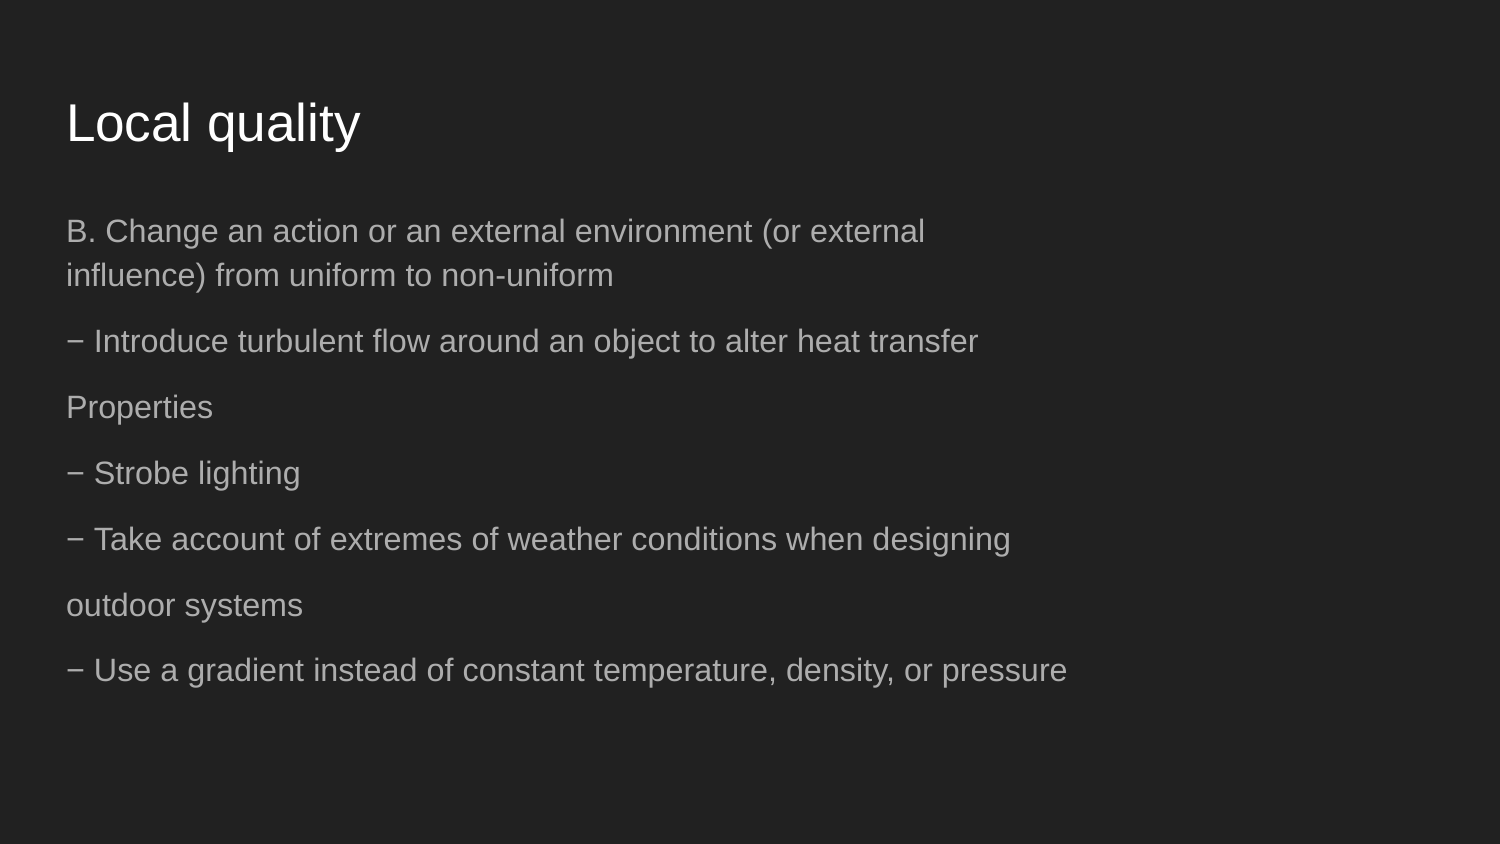

# Local quality
B. Change an action or an external environment (or external influence) from uniform to non-uniform
− Introduce turbulent flow around an object to alter heat transfer
Properties
− Strobe lighting
− Take account of extremes of weather conditions when designing
outdoor systems
− Use a gradient instead of constant temperature, density, or pressure